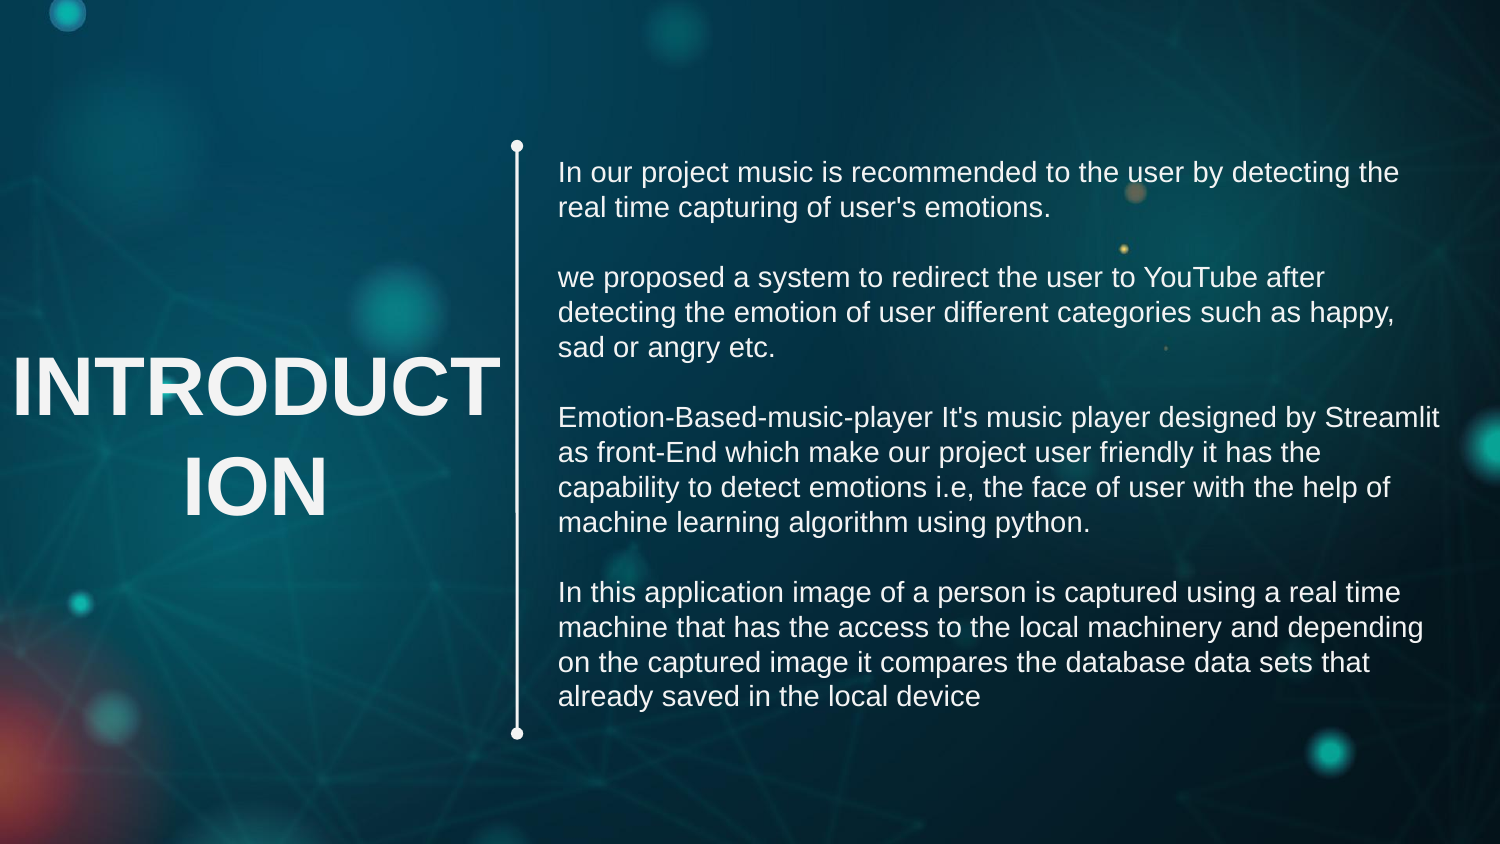

In our project music is recommended to the user by detecting the real time capturing of user's emotions.

we proposed a system to redirect the user to YouTube after detecting the emotion of user different categories such as happy, sad or angry etc.

Emotion-Based-music-player It's music player designed by Streamlit as front-End which make our project user friendly it has the capability to detect emotions i.e, the face of user with the help of machine learning algorithm using python.

In this application image of a person is captured using a real time machine that has the access to the local machinery and depending on the captured image it compares the database data sets that already saved in the local device

# INTRODUCTION